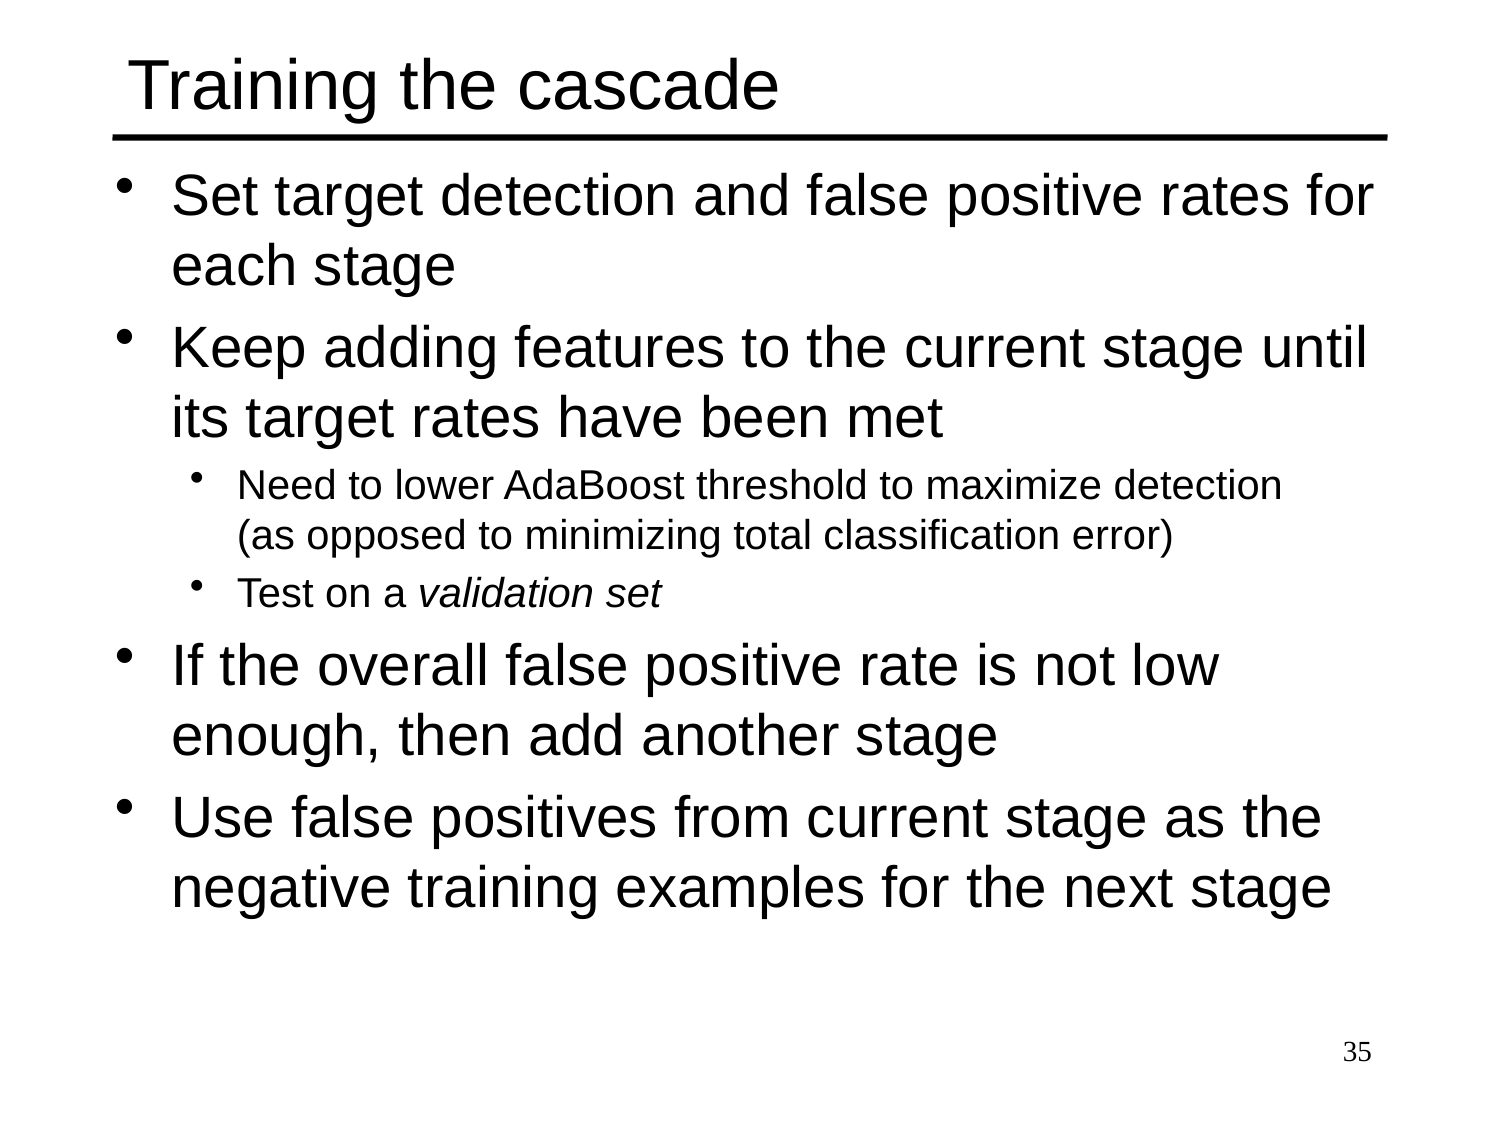

# Training the cascade
Set target detection and false positive rates for each stage
Keep adding features to the current stage until its target rates have been met
Need to lower AdaBoost threshold to maximize detection
(as opposed to minimizing total classification error)
Test on a validation set
If the overall false positive rate is not low enough, then add another stage
Use false positives from current stage as the negative training examples for the next stage
35